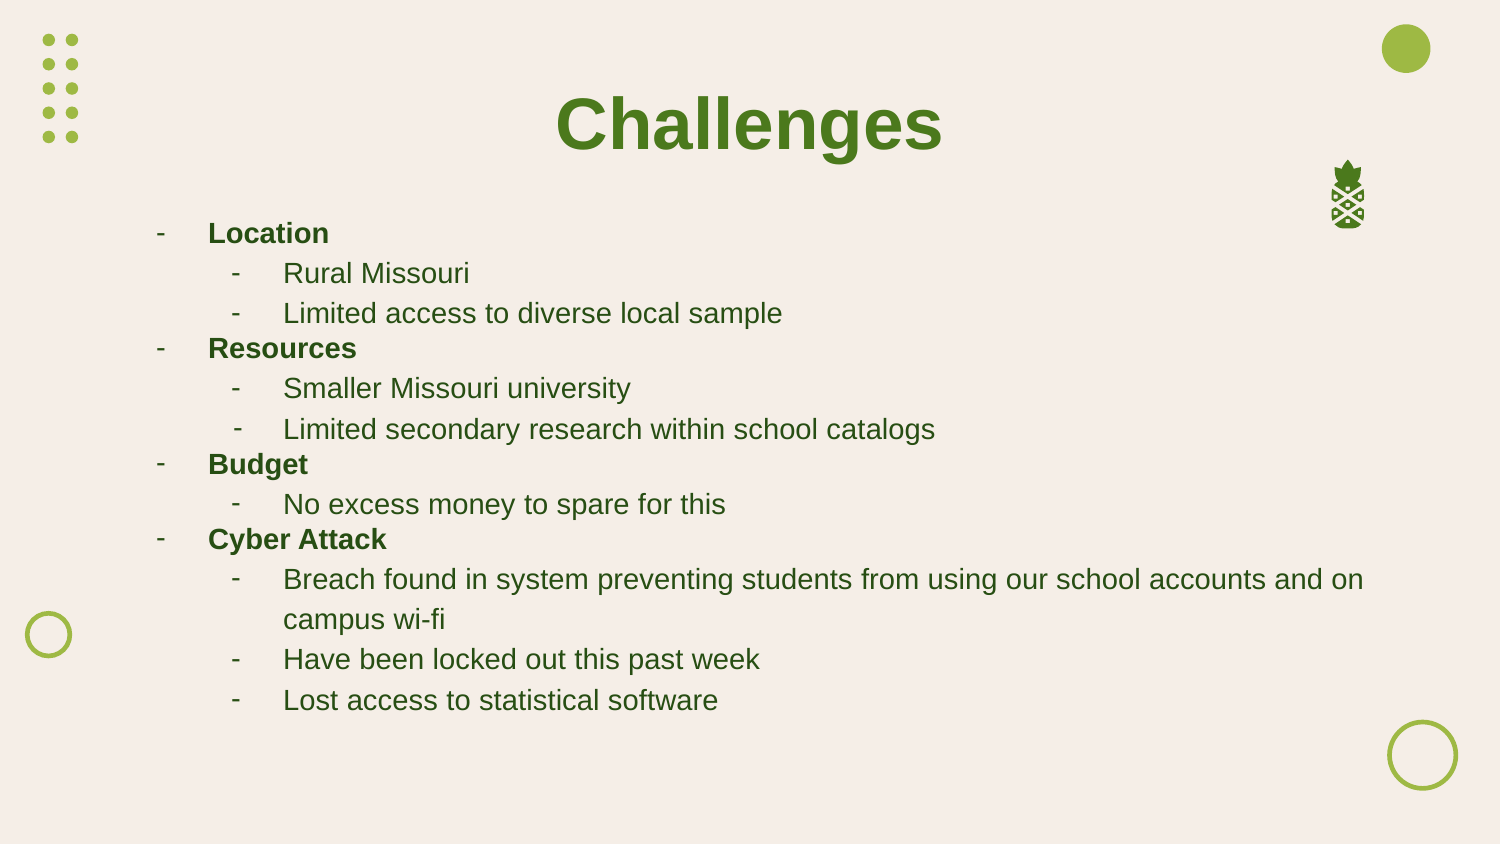

# Challenges

Location
Rural Missouri
Limited access to diverse local sample
Resources
Smaller Missouri university
Limited secondary research within school catalogs
Budget
No excess money to spare for this
Cyber Attack
Breach found in system preventing students from using our school accounts and on campus wi-fi
Have been locked out this past week
Lost access to statistical software